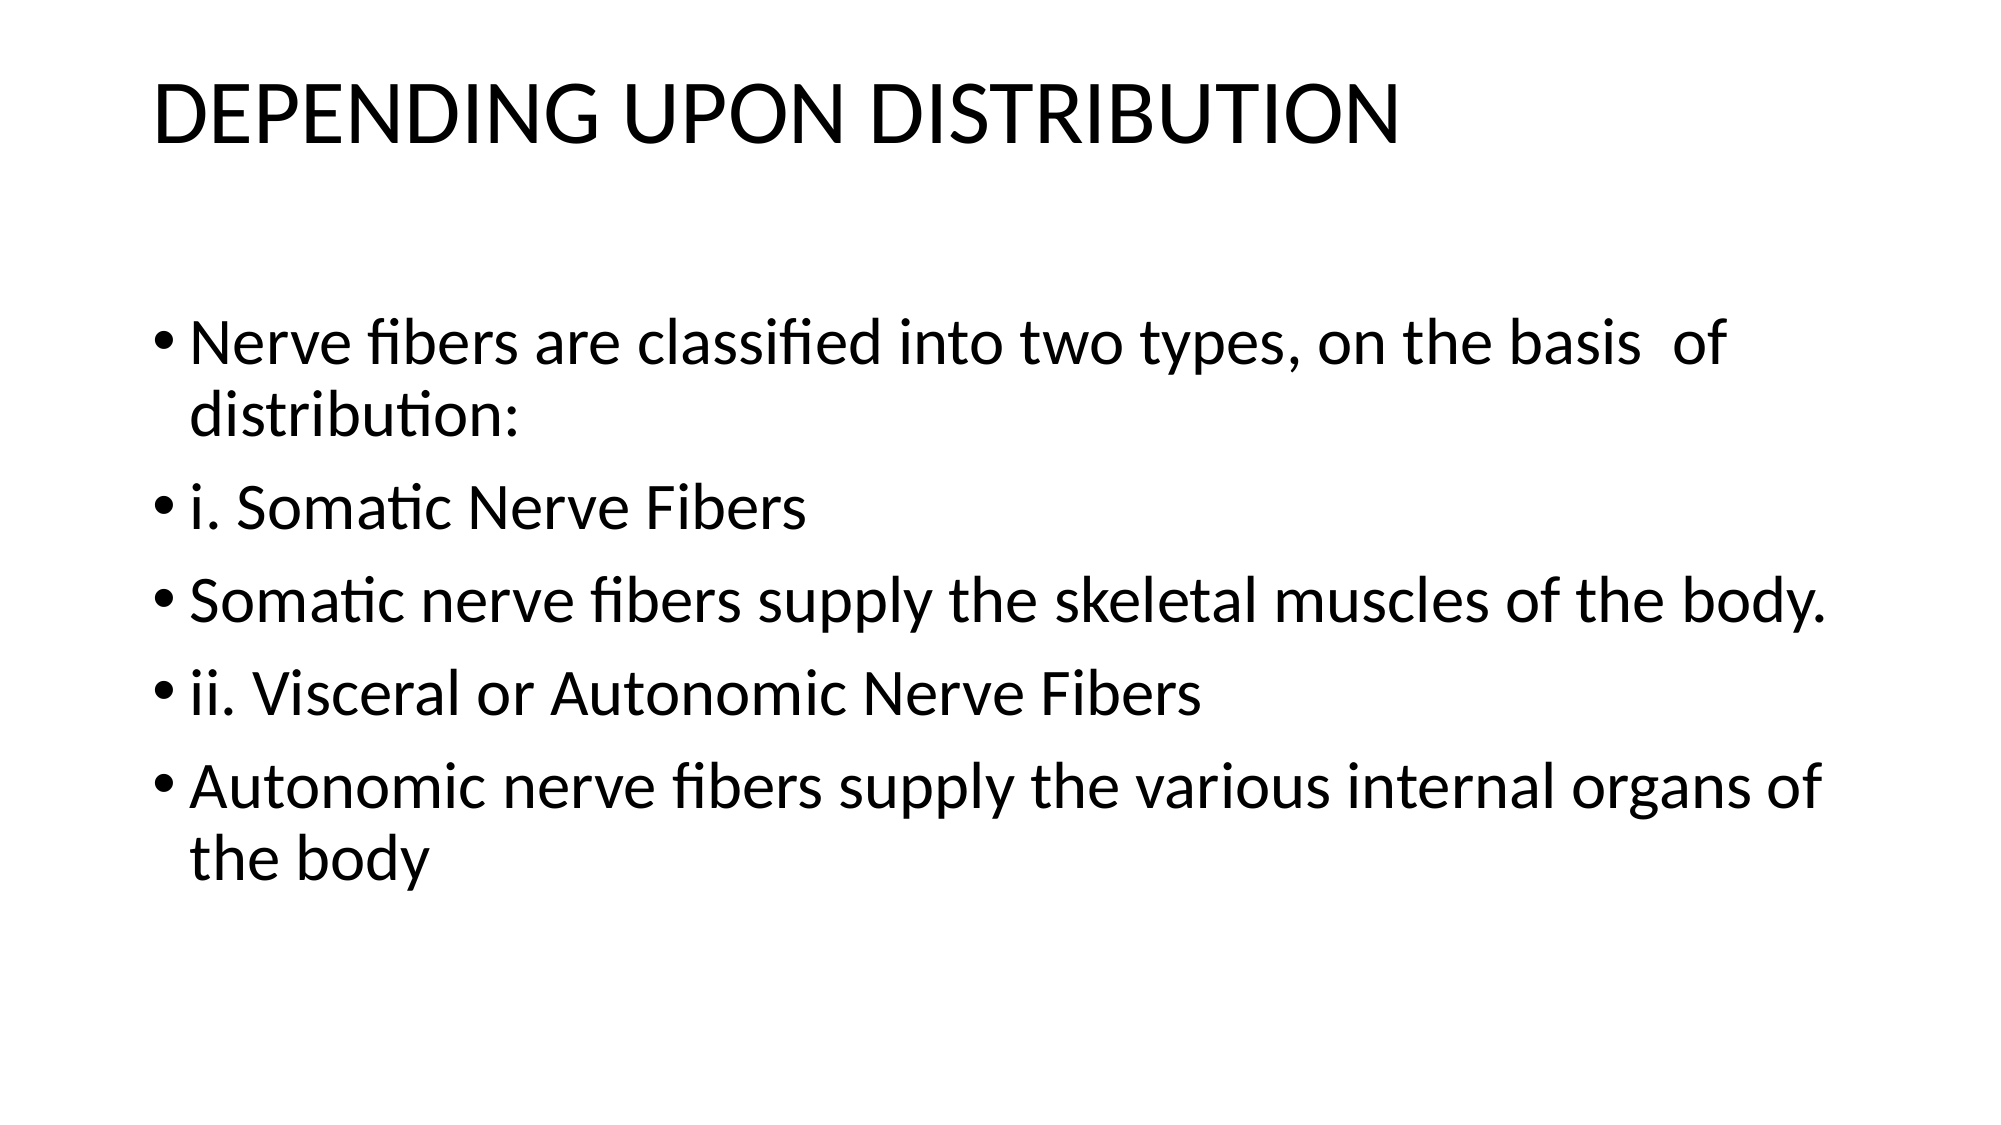

# DEPENDING UPON DISTRIBUTION
Nerve fibers are classified into two types, on the basis  of distribution:
i. Somatic Nerve Fibers
Somatic nerve fibers supply the skeletal muscles of the body.
ii. Visceral or Autonomic Nerve Fibers
Autonomic nerve fibers supply the various internal organs of the body